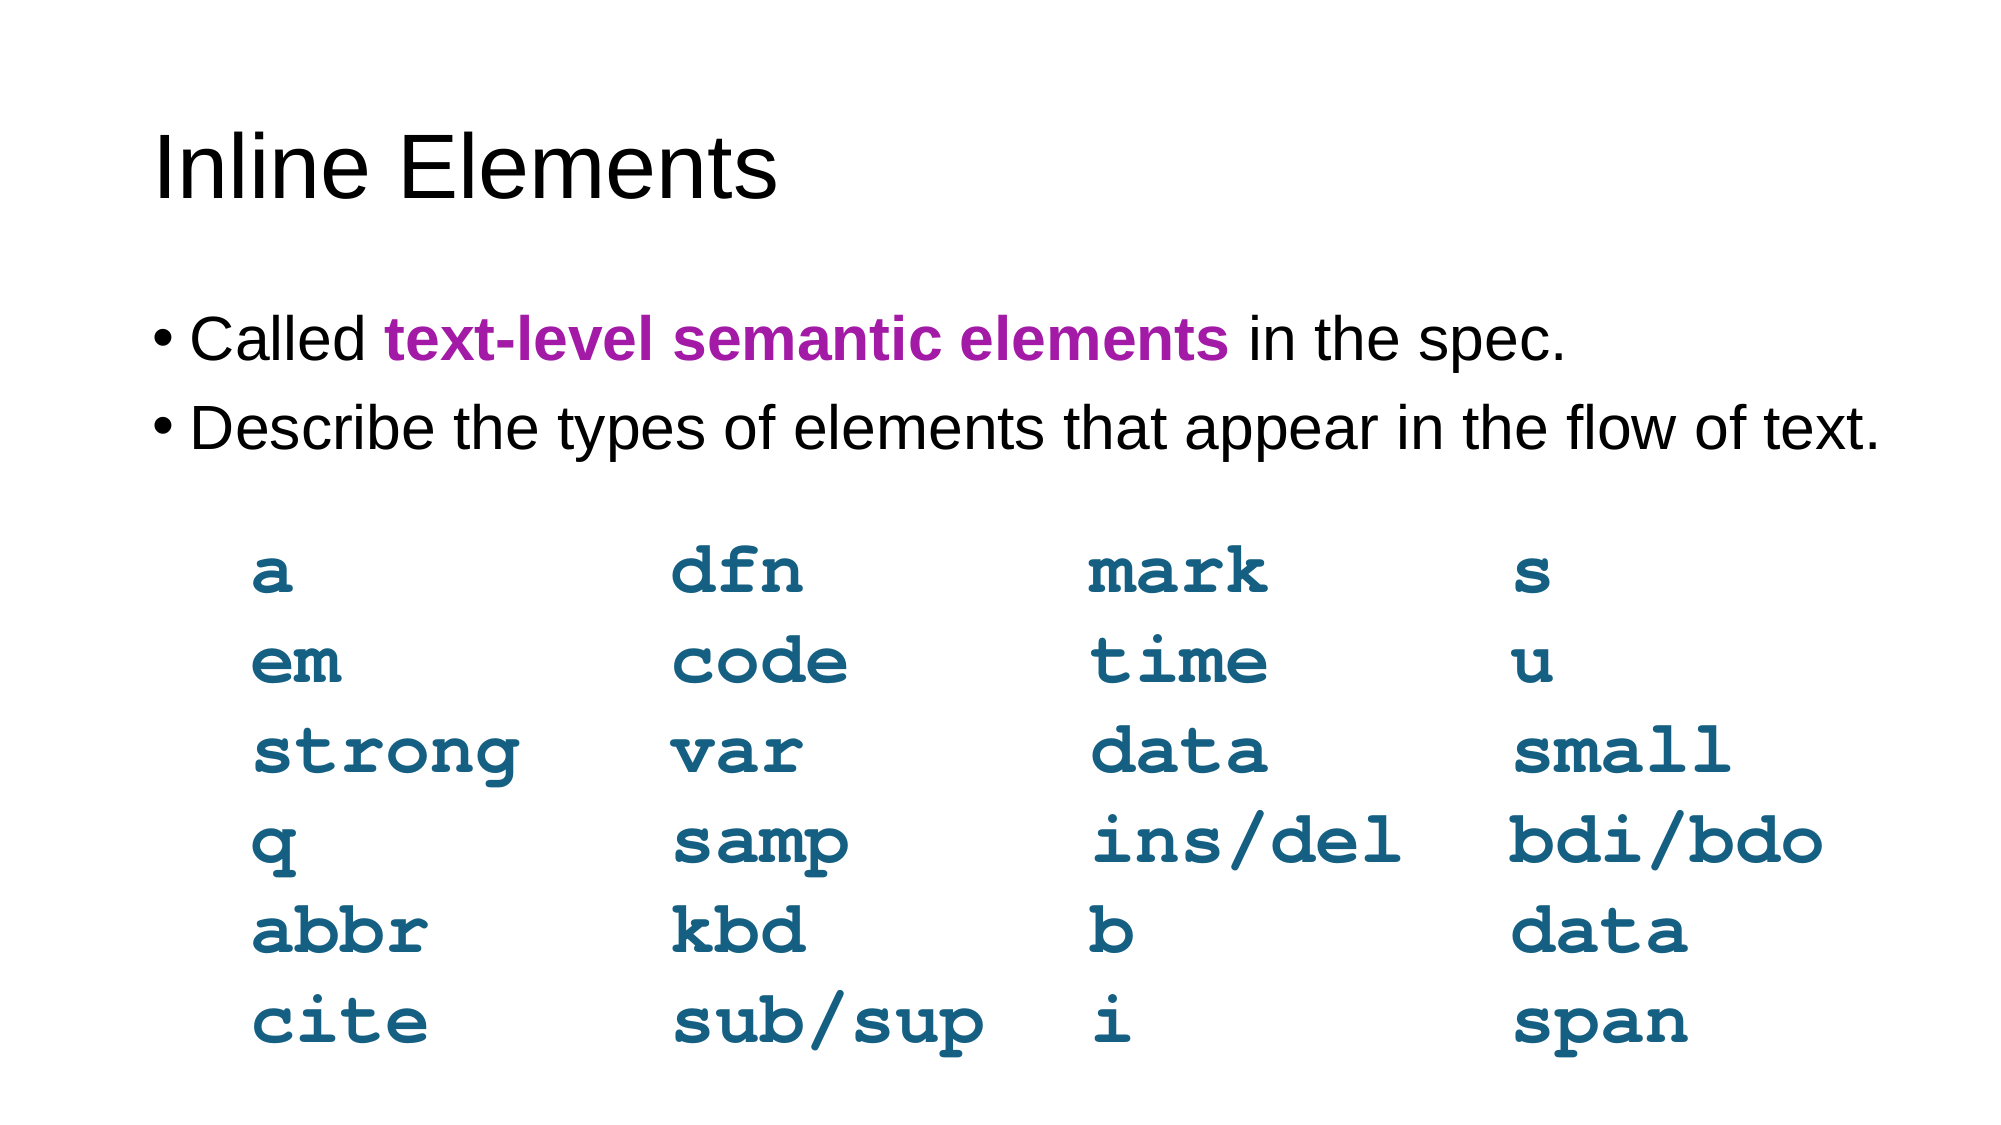

# Inline Elements
Called text-level semantic elements in the spec.
Describe the types of elements that appear in the flow of text.
a
em
strong
q
abbr
cite
dfn
code
var
samp
kbd
sub/sup
mark
time
data
ins/del
b
i
s
u
small
bdi/bdo
data
span